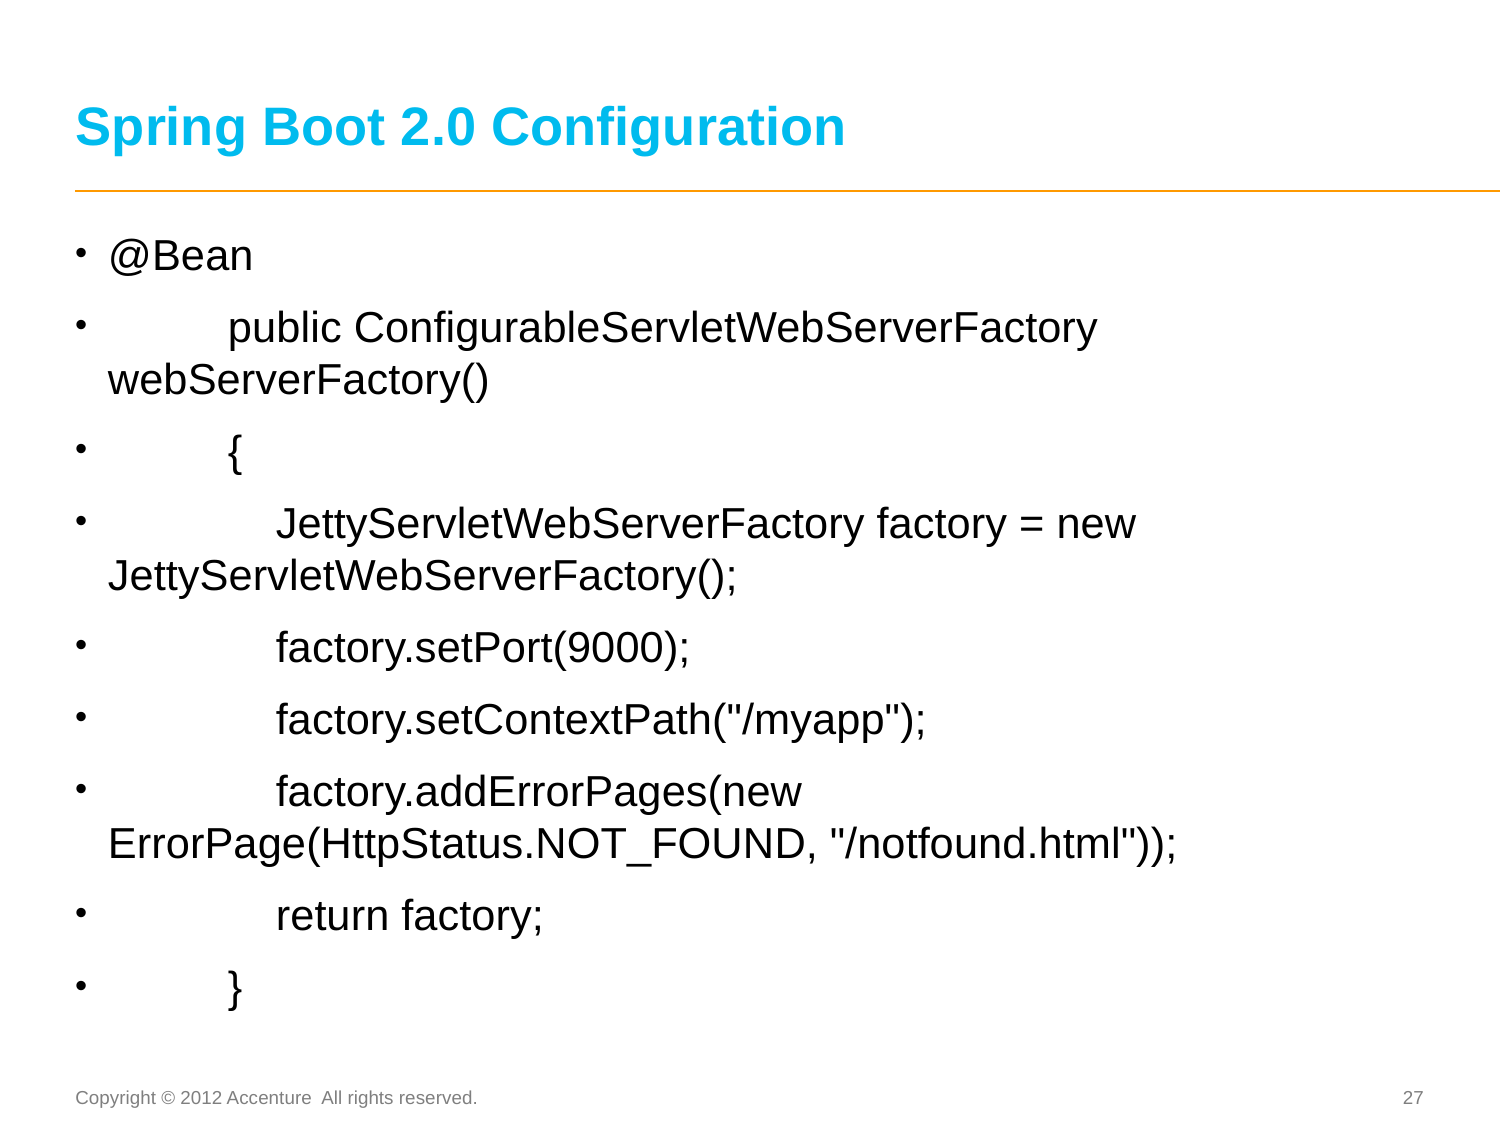

# Spring Boot 2.0 Configuration
@Bean
	public ConfigurableServletWebServerFactory webServerFactory()
	{
	    JettyServletWebServerFactory factory = new JettyServletWebServerFactory();
	    factory.setPort(9000);
	    factory.setContextPath("/myapp");
	    factory.addErrorPages(new ErrorPage(HttpStatus.NOT_FOUND, "/notfound.html"));
	    return factory;
	}